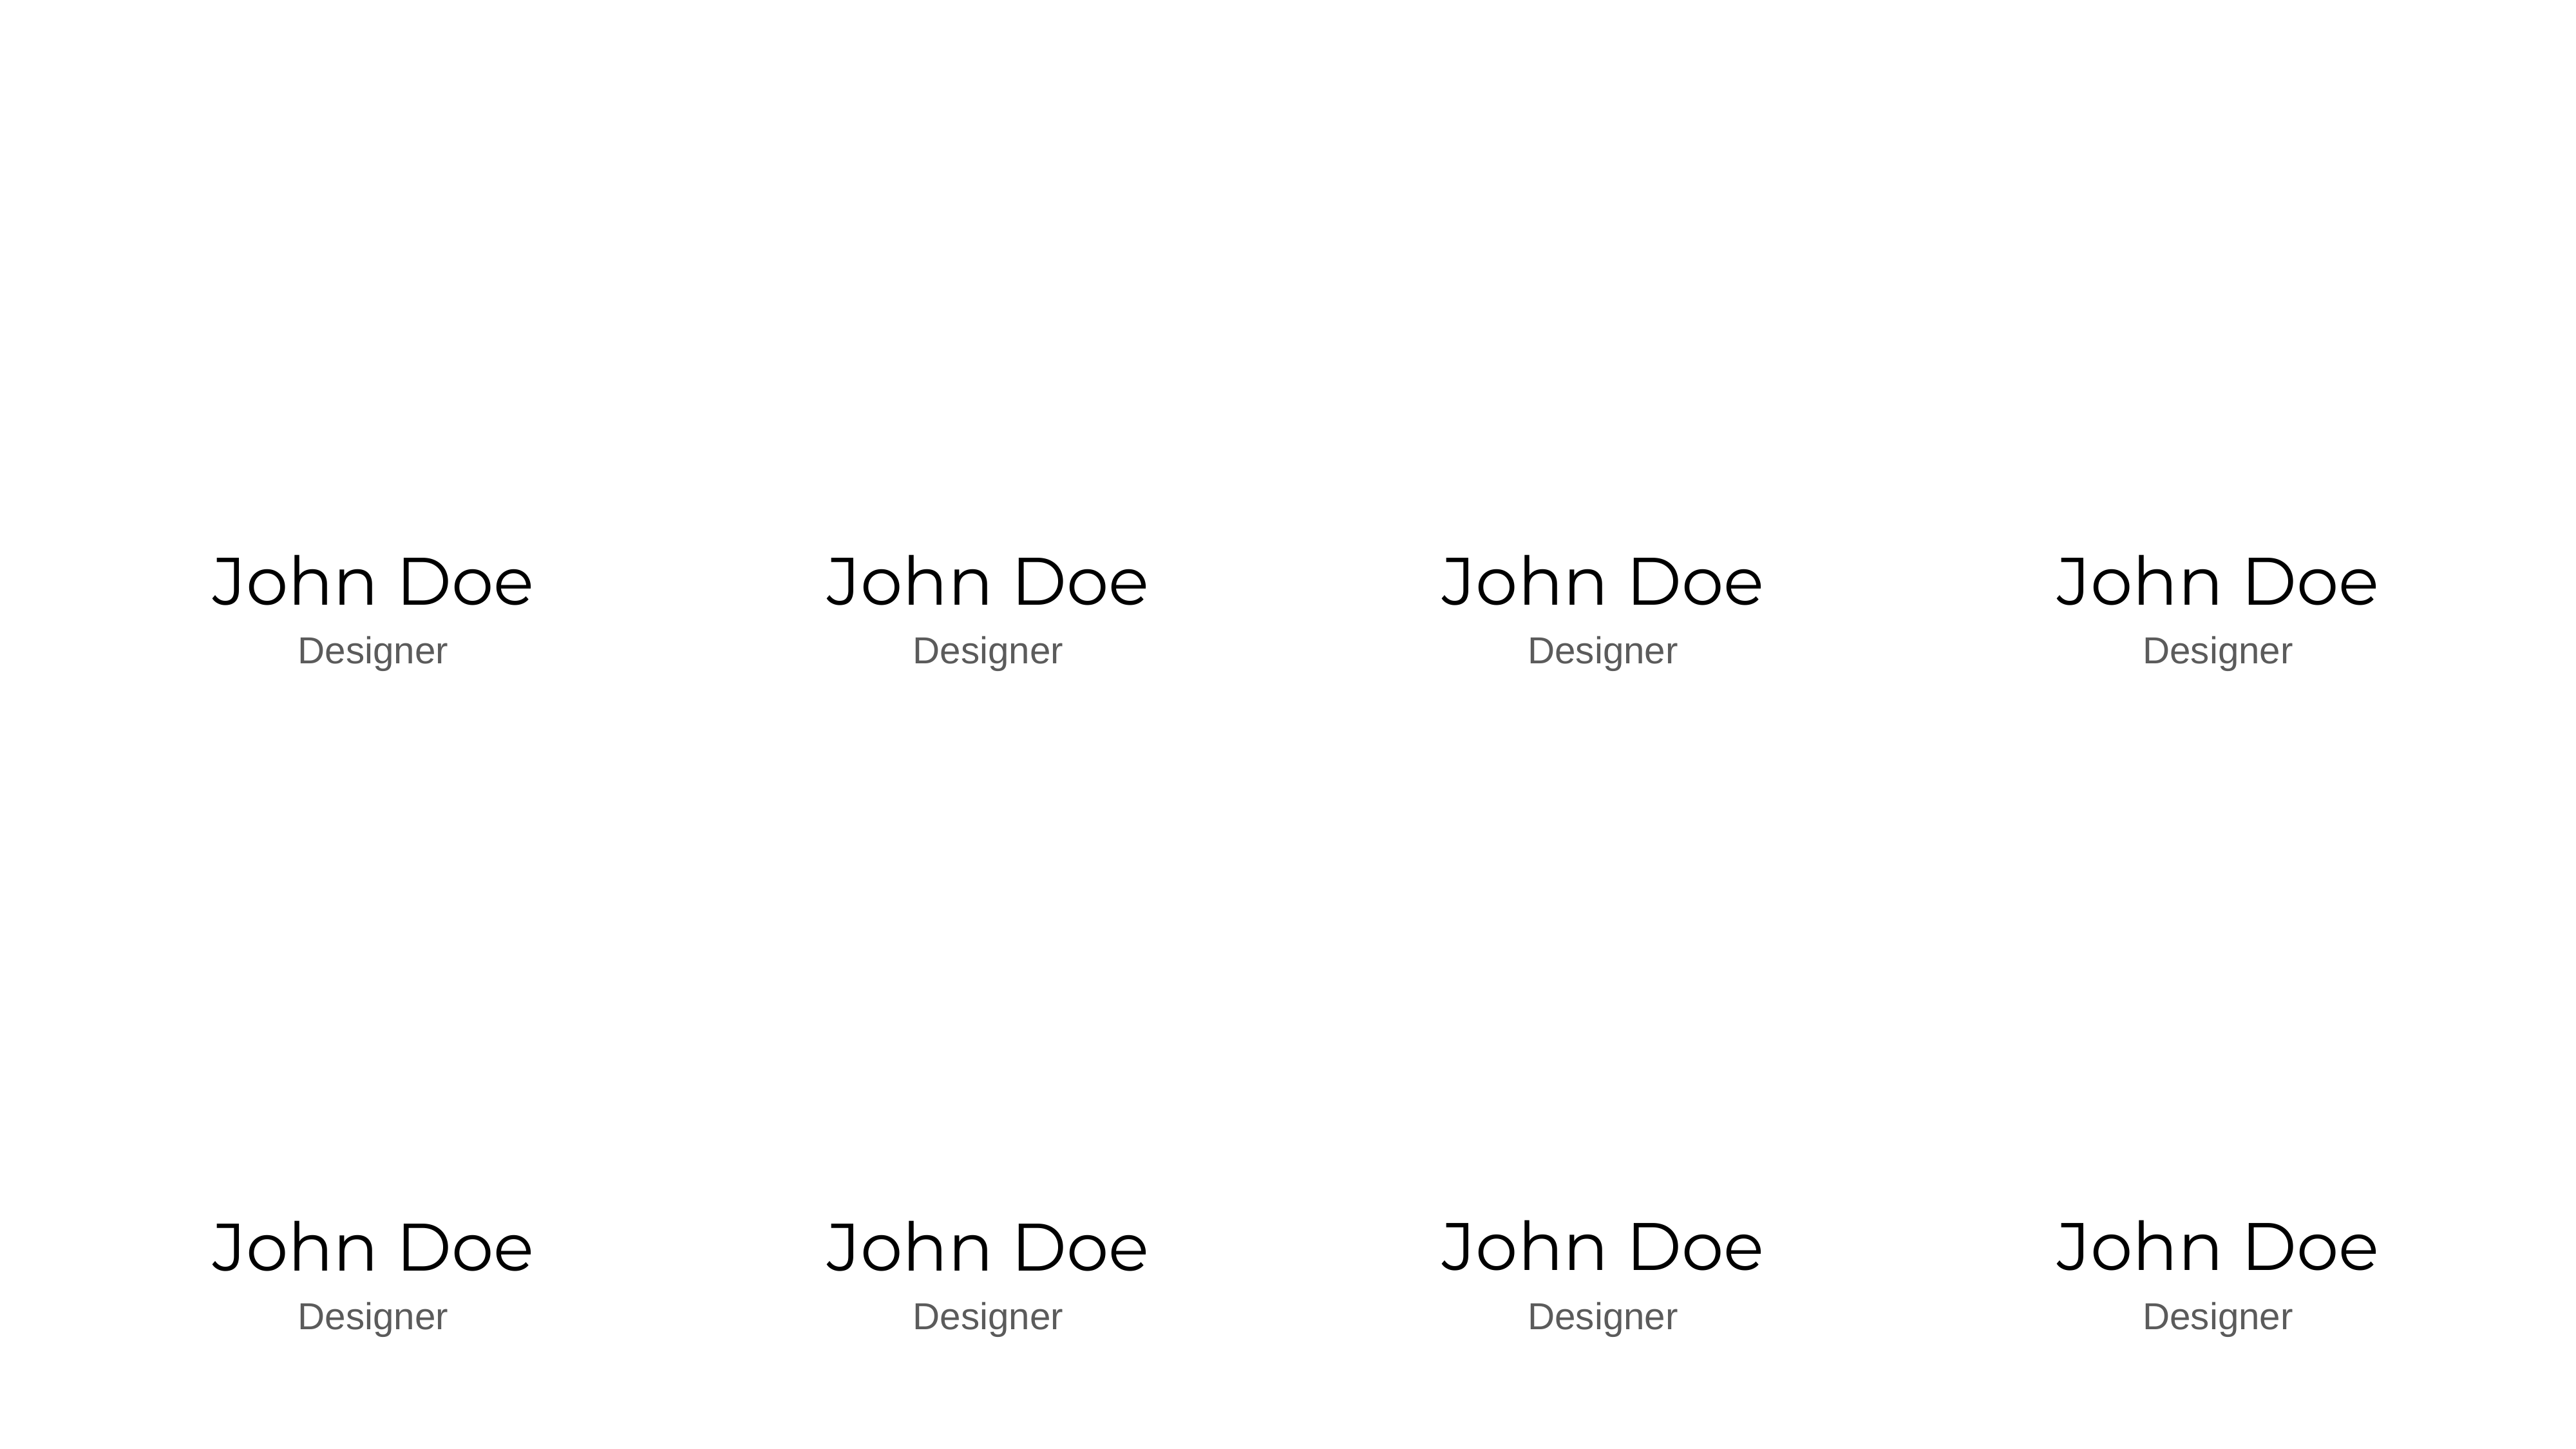

John Doe
John Doe
John Doe
John Doe
Designer
Designer
Designer
Designer

John Doe
John Doe
John Doe
John Doe
Designer
Designer
Designer
Designer